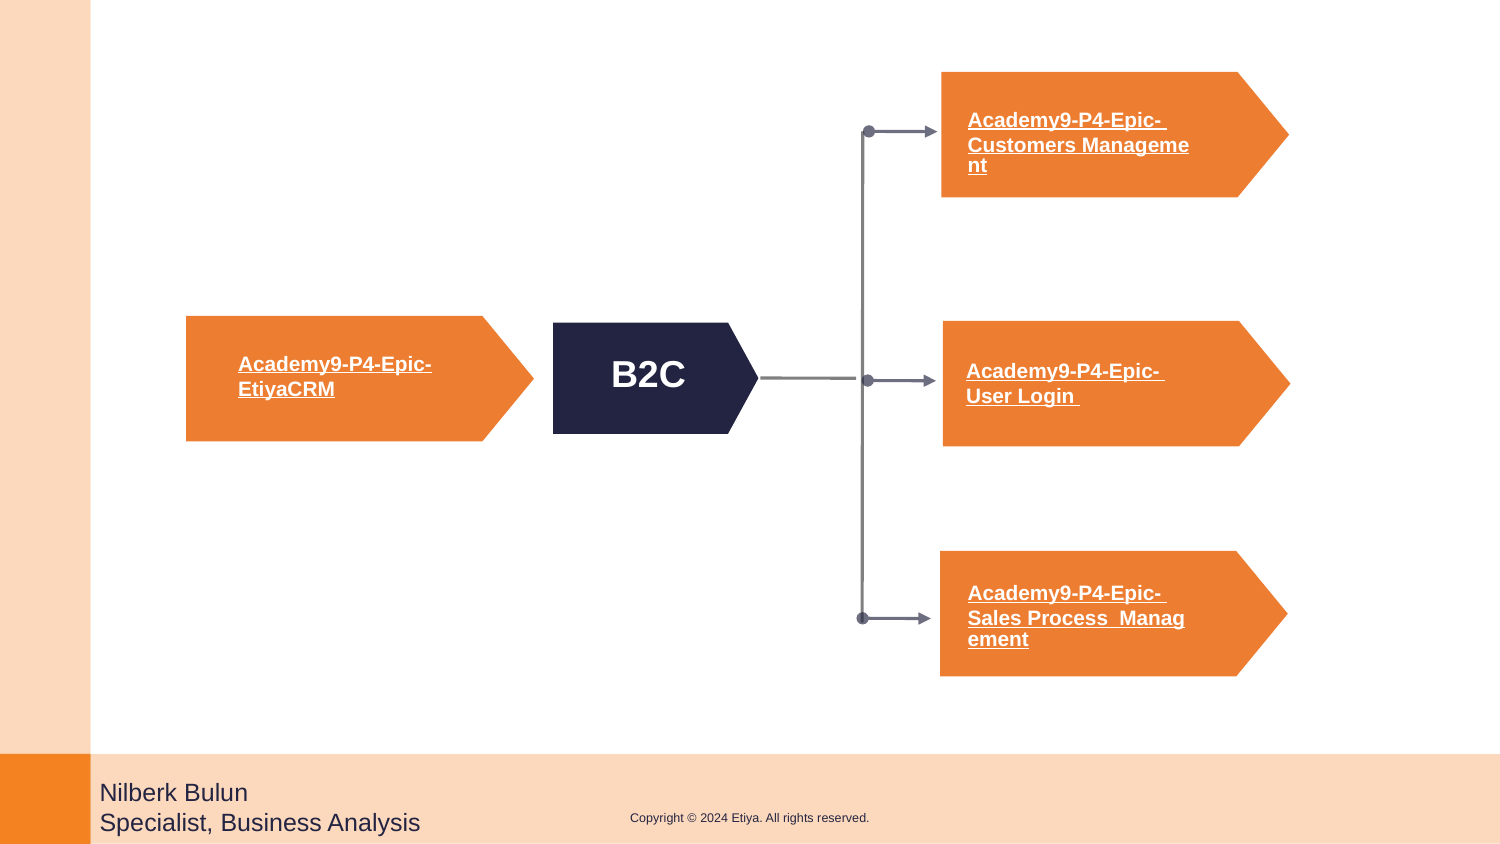

Academy9-P4-Epic-
Customers Management

B2C
Academy9-P4-Epic-
EtiyaCRM
Academy9-P4-Epic-
User Login
B2B

Academy9-P4-Epic-
Sales Process  Management
Nilberk Bulun
Specialist, Business Analysis​